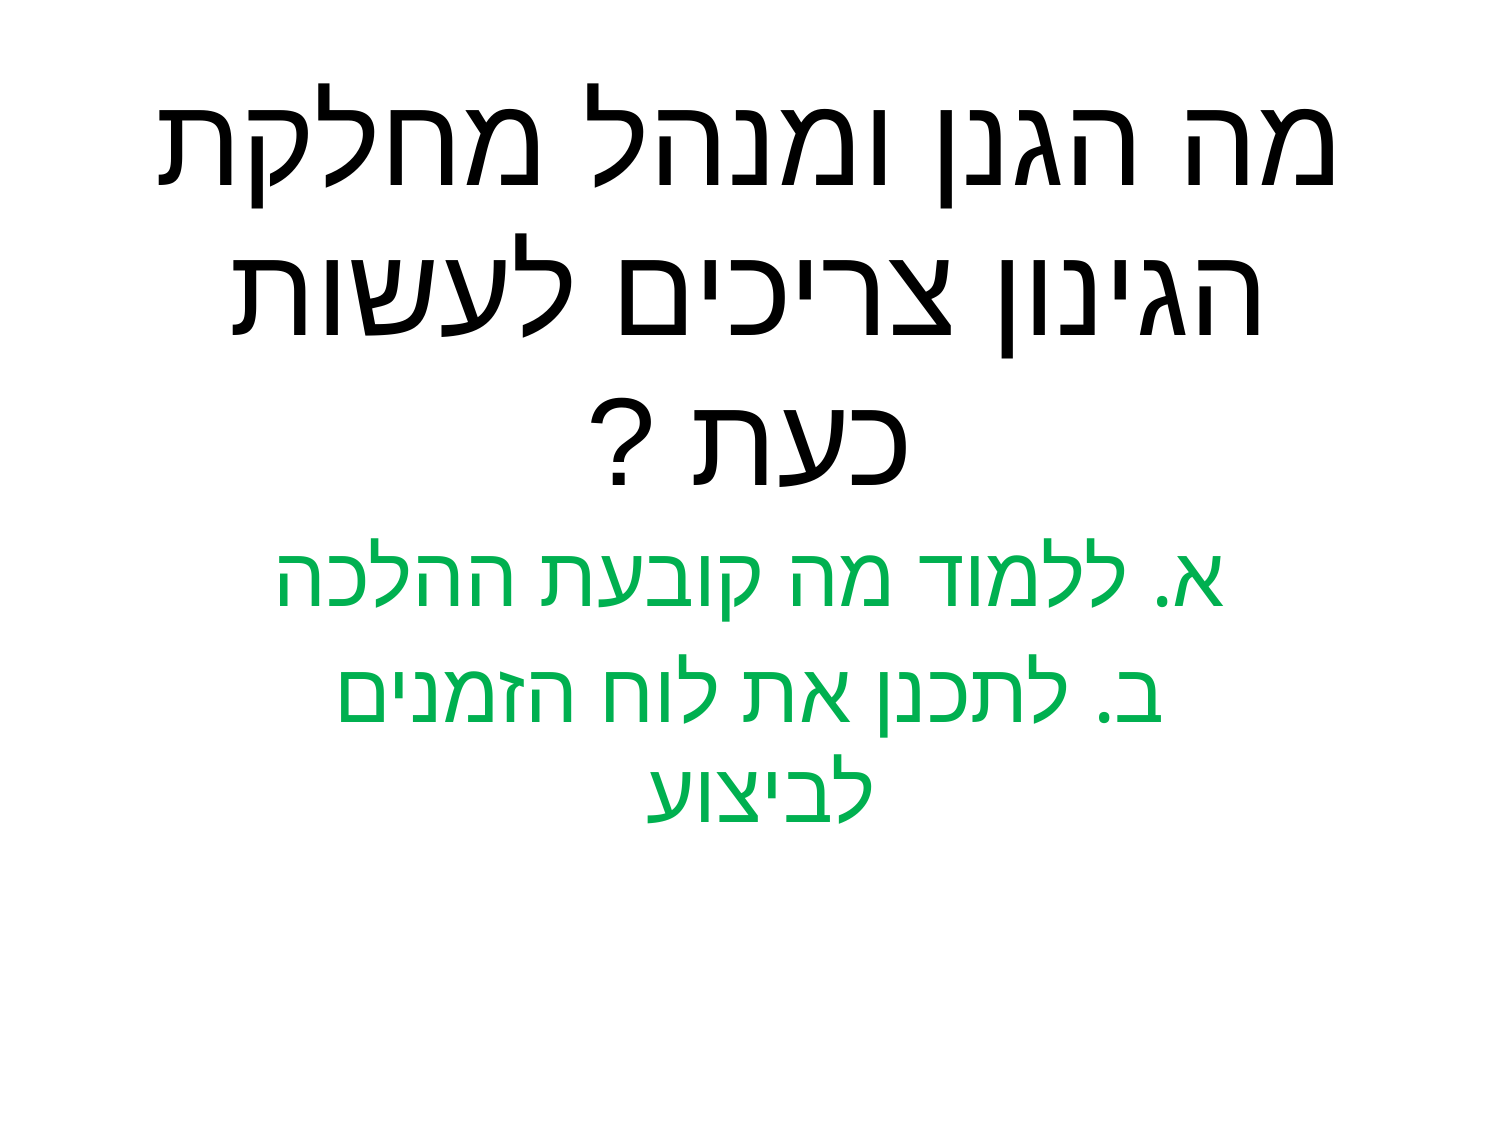

# מה הגנן ומנהל מחלקת הגינון צריכים לעשות כעת ?
א. ללמוד מה קובעת ההלכה
ב. לתכנן את לוח הזמנים לביצוע